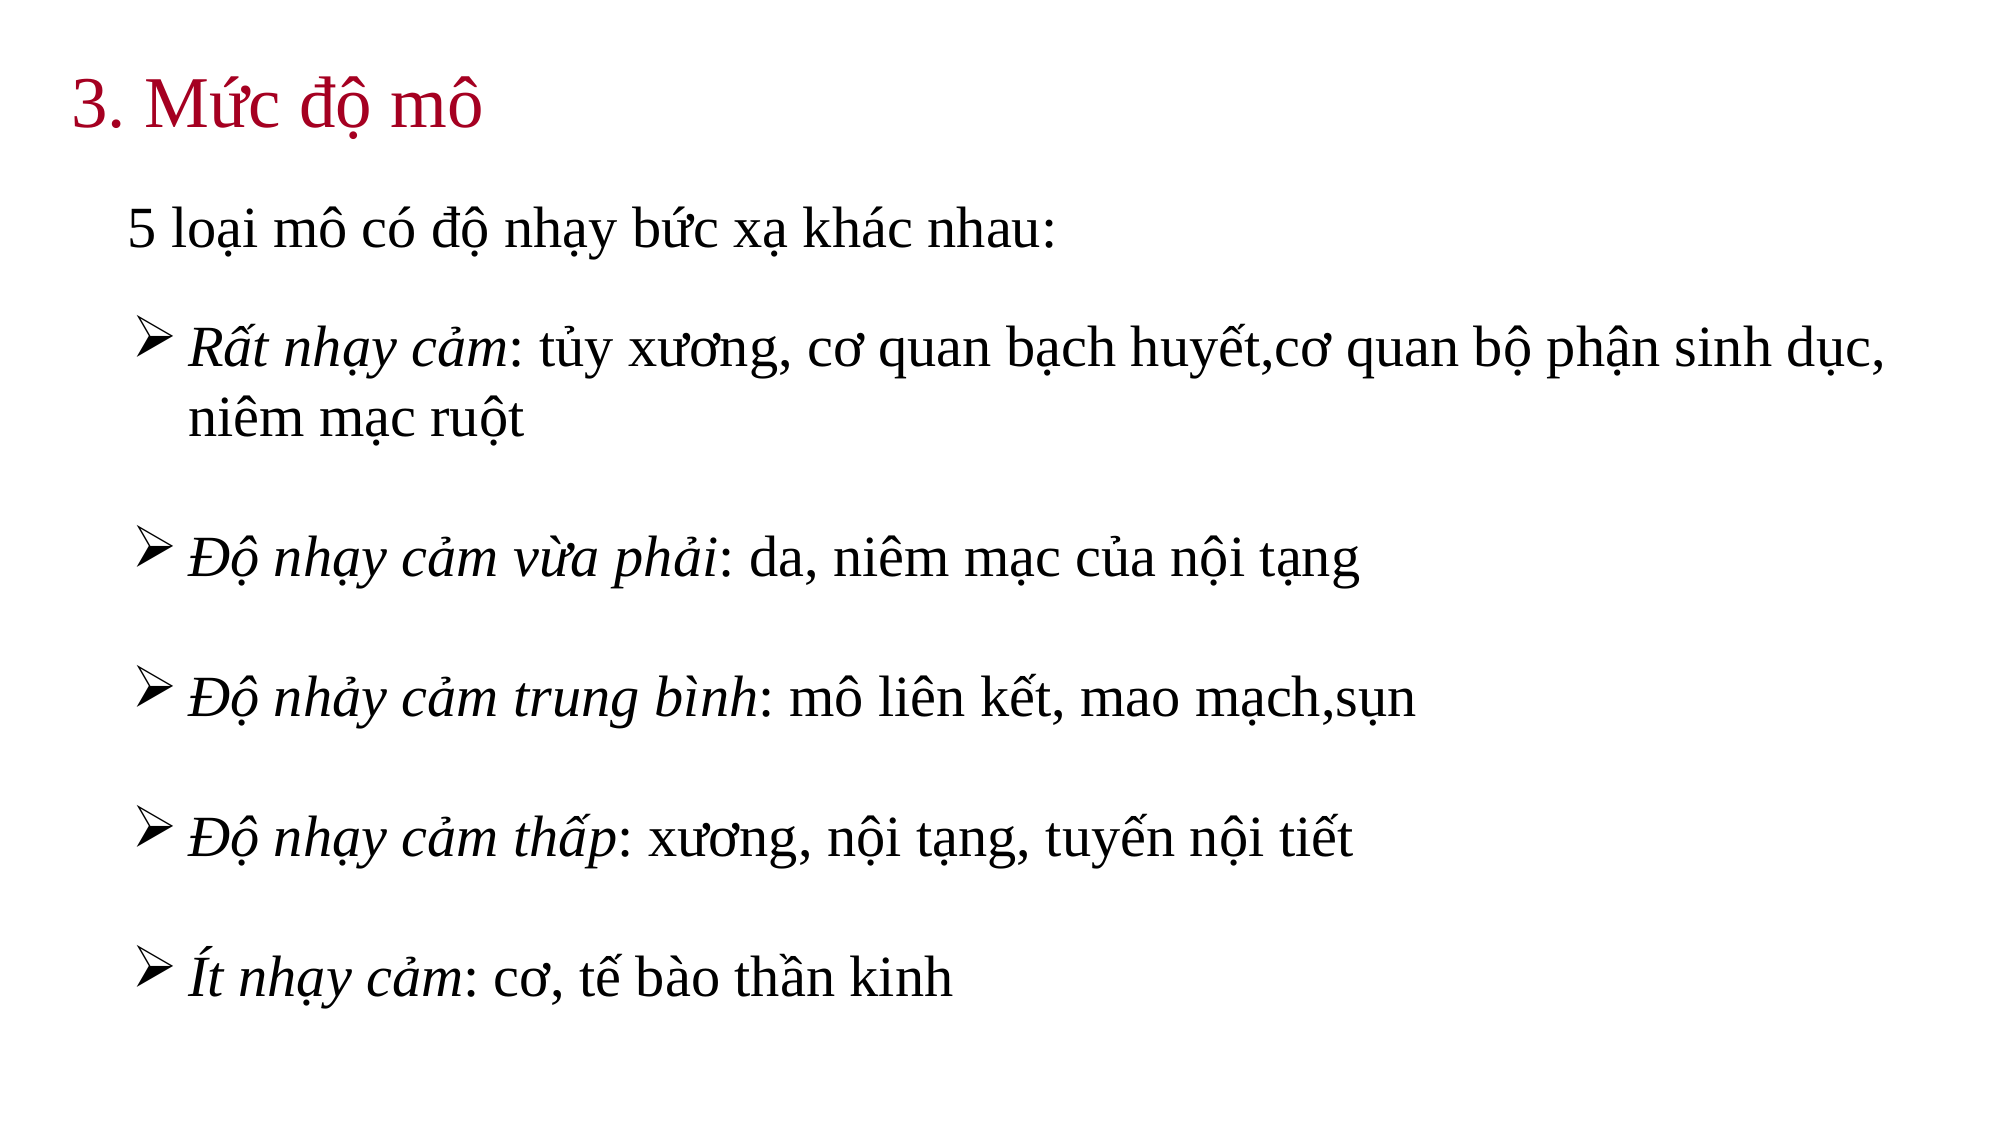

# 3. Mức độ mô 5 loại mô có độ nhạy bức xạ khác nhau:
Rất nhạy cảm: tủy xương, cơ quan bạch huyết,cơ quan bộ phận sinh dục, niêm mạc ruột

Độ nhạy cảm vừa phải: da, niêm mạc của nội tạng

Độ nhảy cảm trung bình: mô liên kết, mao mạch,sụn

Độ nhạy cảm thấp: xương, nội tạng, tuyến nội tiết

Ít nhạy cảm: cơ, tế bào thần kinh